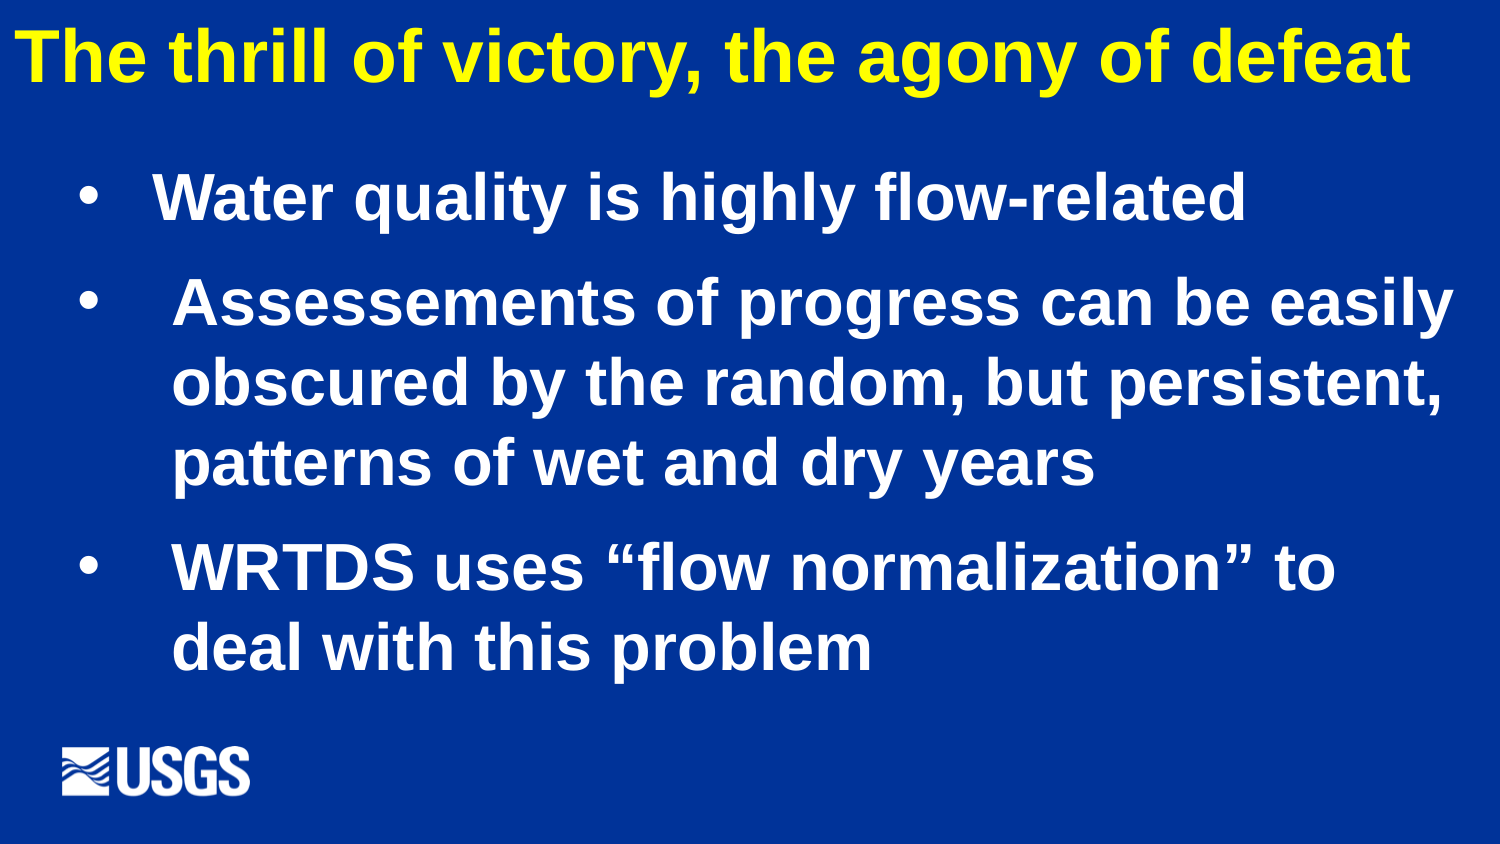

The thrill of victory, the agony of defeat
Water quality is highly flow-related
Assessements of progress can be easily obscured by the random, but persistent, patterns of wet and dry years
WRTDS uses “flow normalization” to deal with this problem